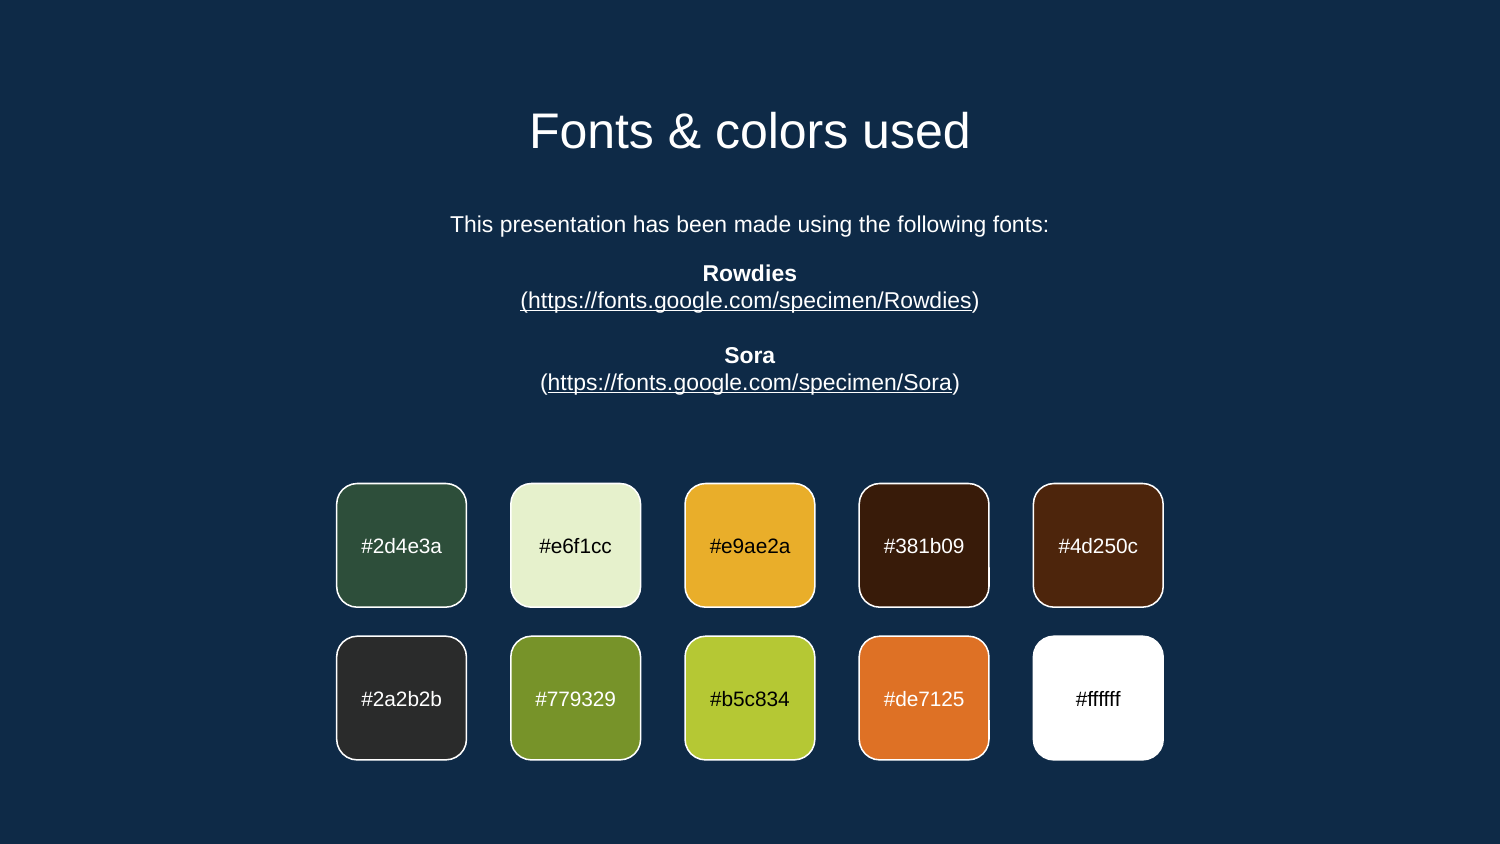

# Fonts & colors used
This presentation has been made using the following fonts:
Rowdies
(https://fonts.google.com/specimen/Rowdies)

Sora
(https://fonts.google.com/specimen/Sora)

#2d4e3a
#e6f1cc
#e9ae2a
#381b09
#4d250c

#2a2b2b
#779329
#b5c834
#de7125
#ffffff